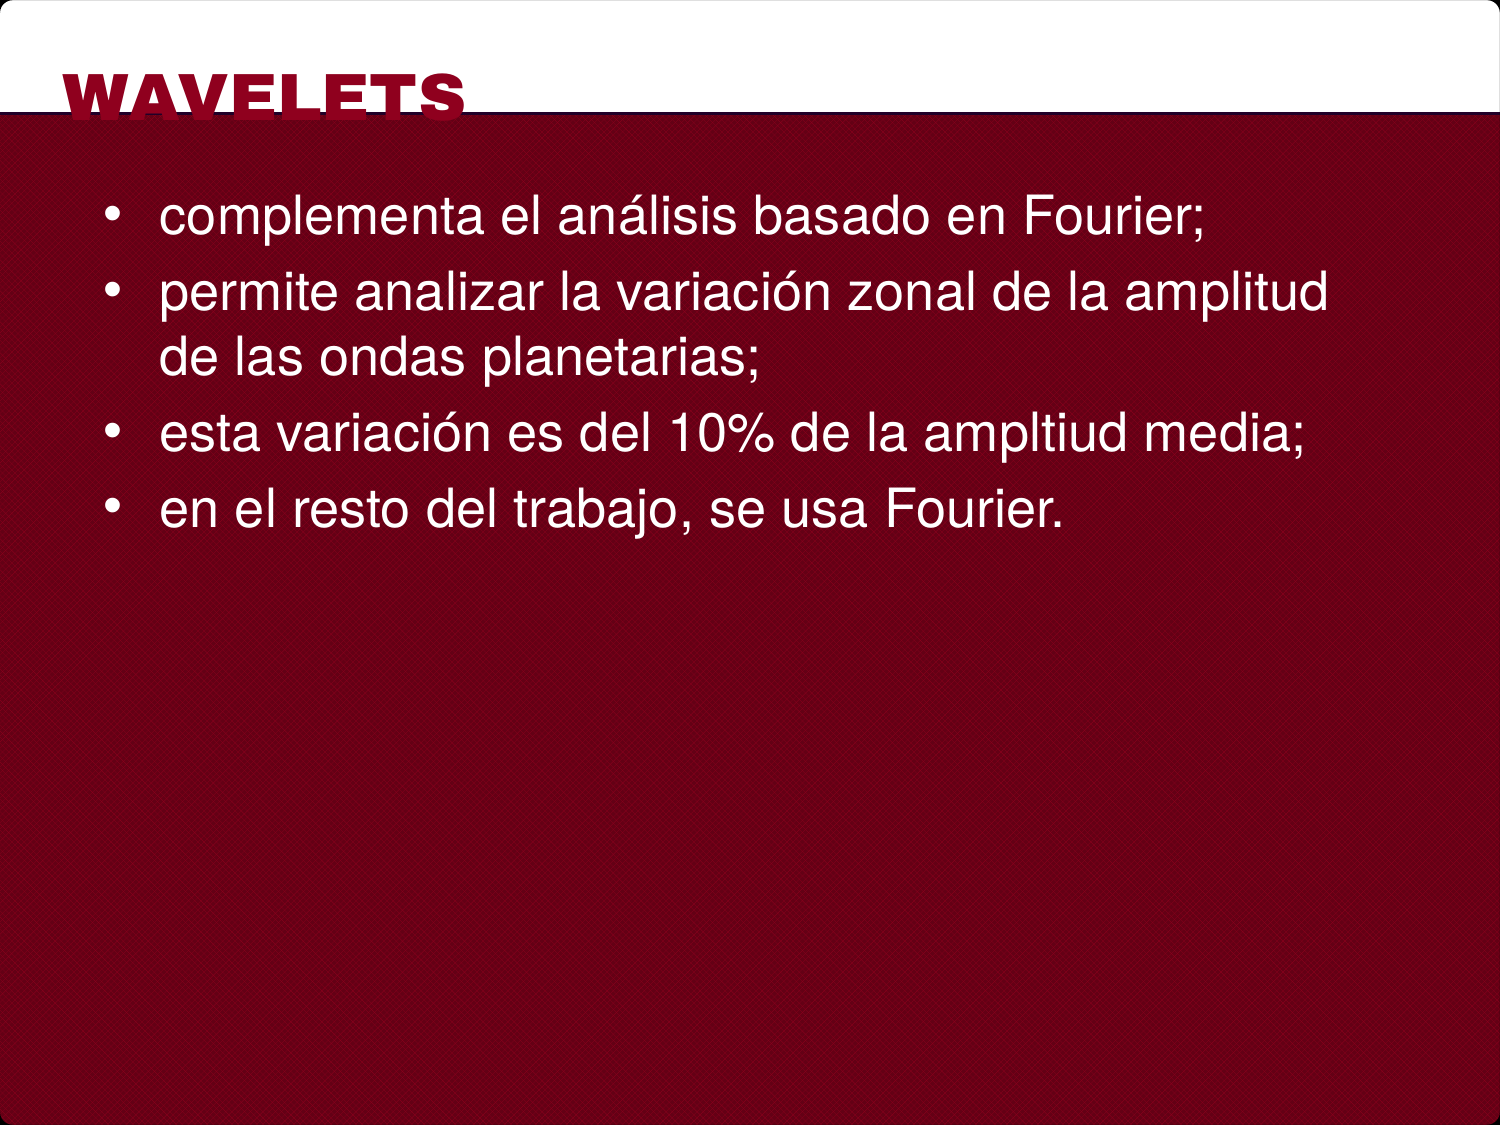

Wavelets
complementa el análisis basado en Fourier;
permite analizar la variación zonal de la amplitud de las ondas planetarias;
esta variación es del 10% de la ampltiud media;
en el resto del trabajo, se usa Fourier.